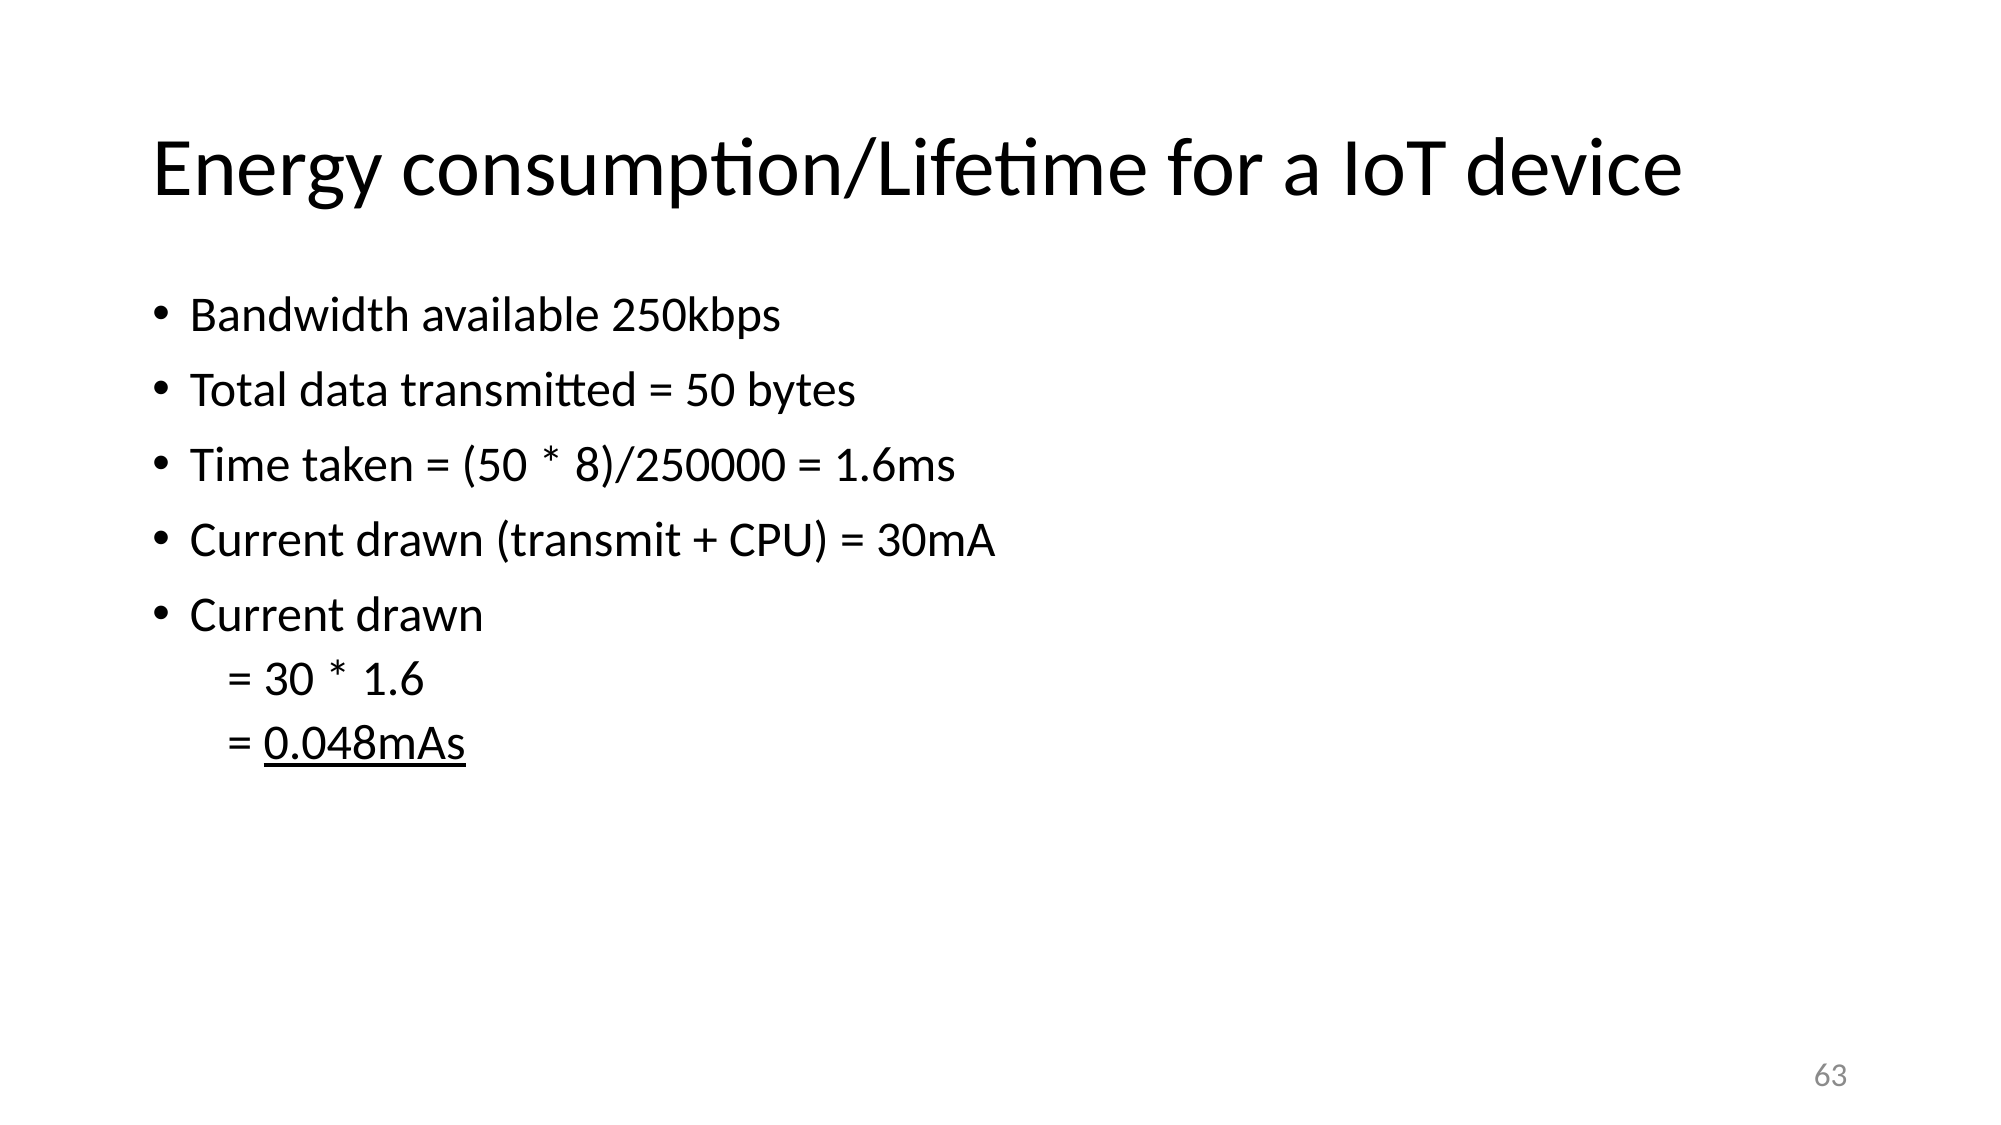

# Energy consumption/Lifetime for a IoT device
Bandwidth available 250kbps
Total data transmitted = 50 bytes
Time taken = (50 * 8)/250000 = 1.6ms
Current drawn (transmit + CPU) = 30mA
Current drawn
= 30 * 1.6
= 0.048mAs
63